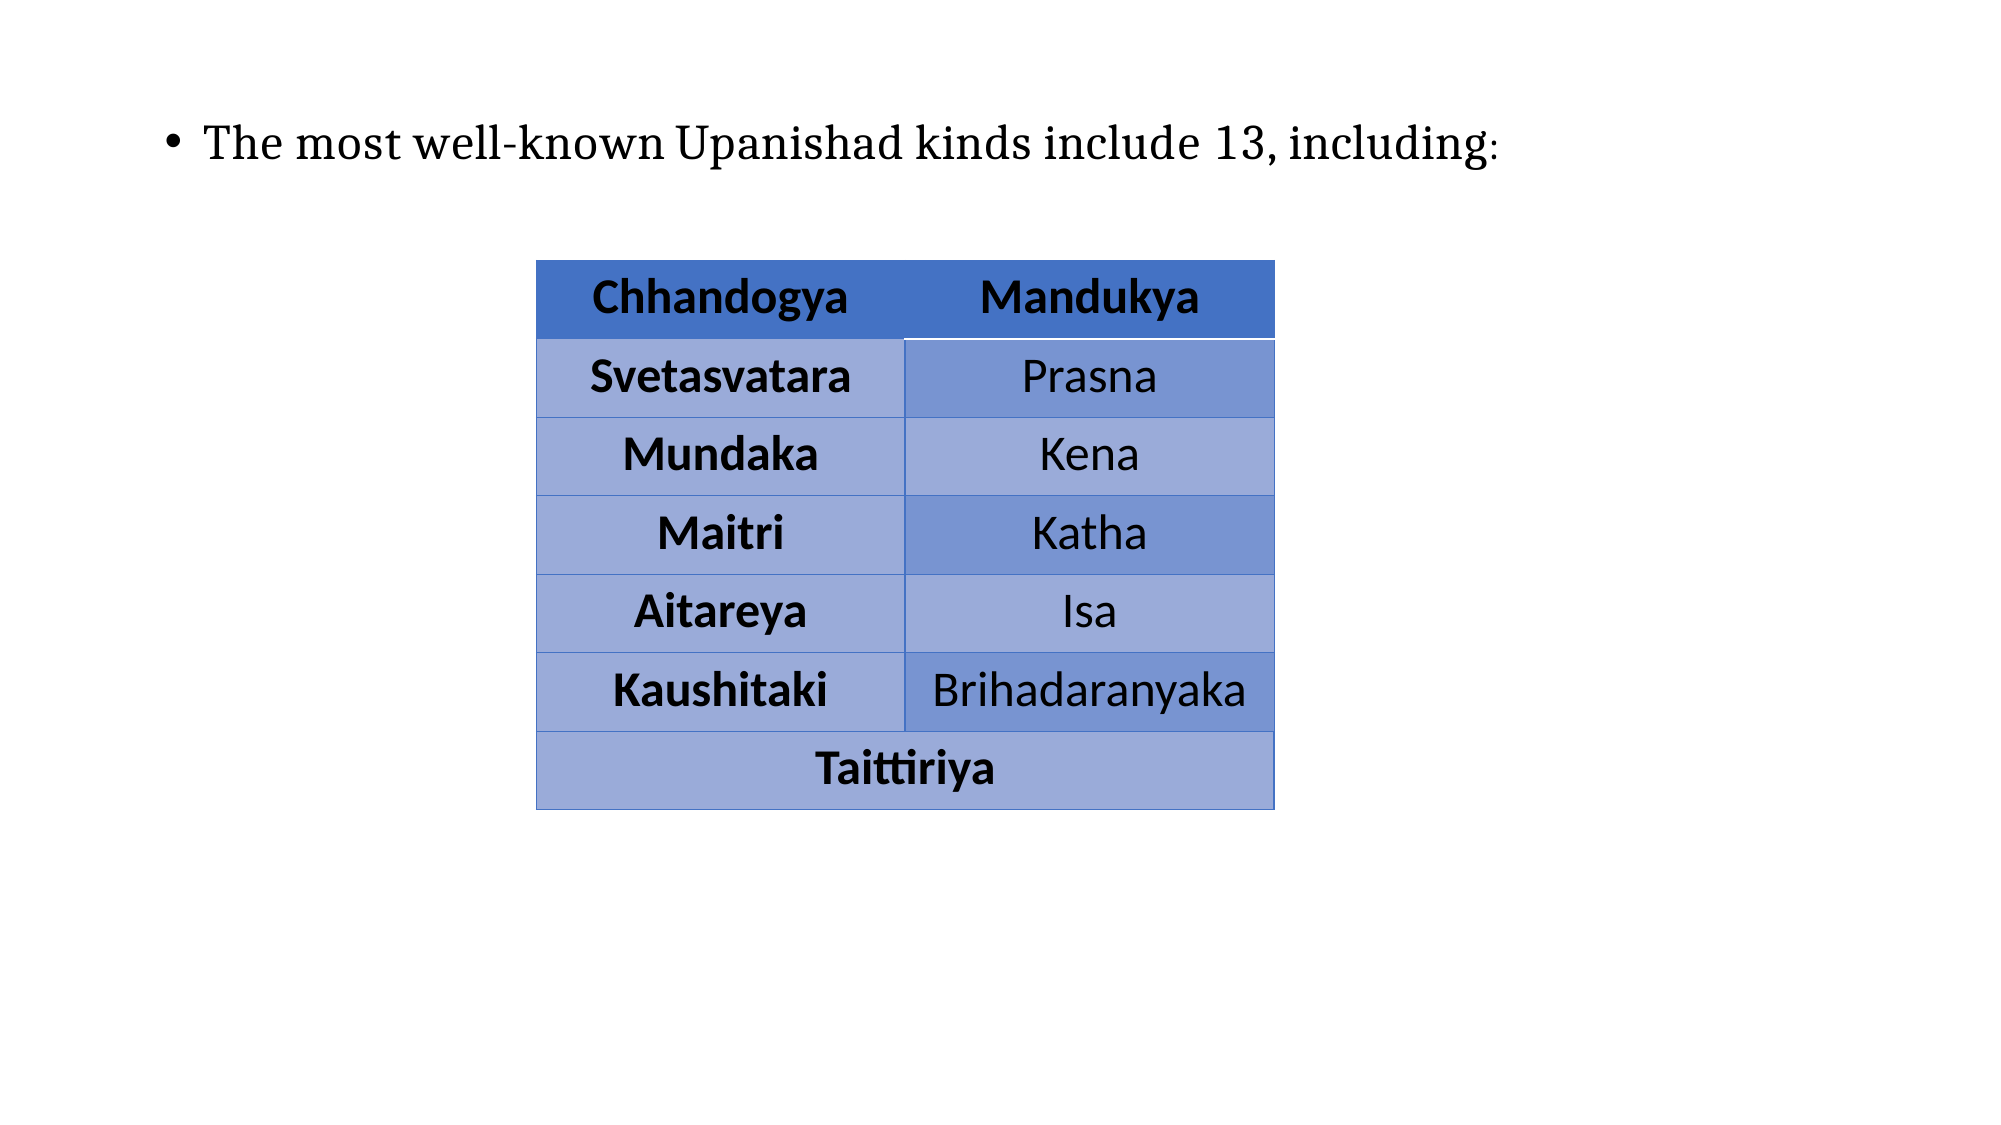

The most well-known Upanishad kinds include 13, including:

| Chhandogya | Mandukya |
| --- | --- |
| Svetasvatara | Prasna |
| Mundaka | Kena |
| Maitri | Katha |
| Aitareya | Isa |
| Kaushitaki | Brihadaranyaka |
| Taittiriya |  |